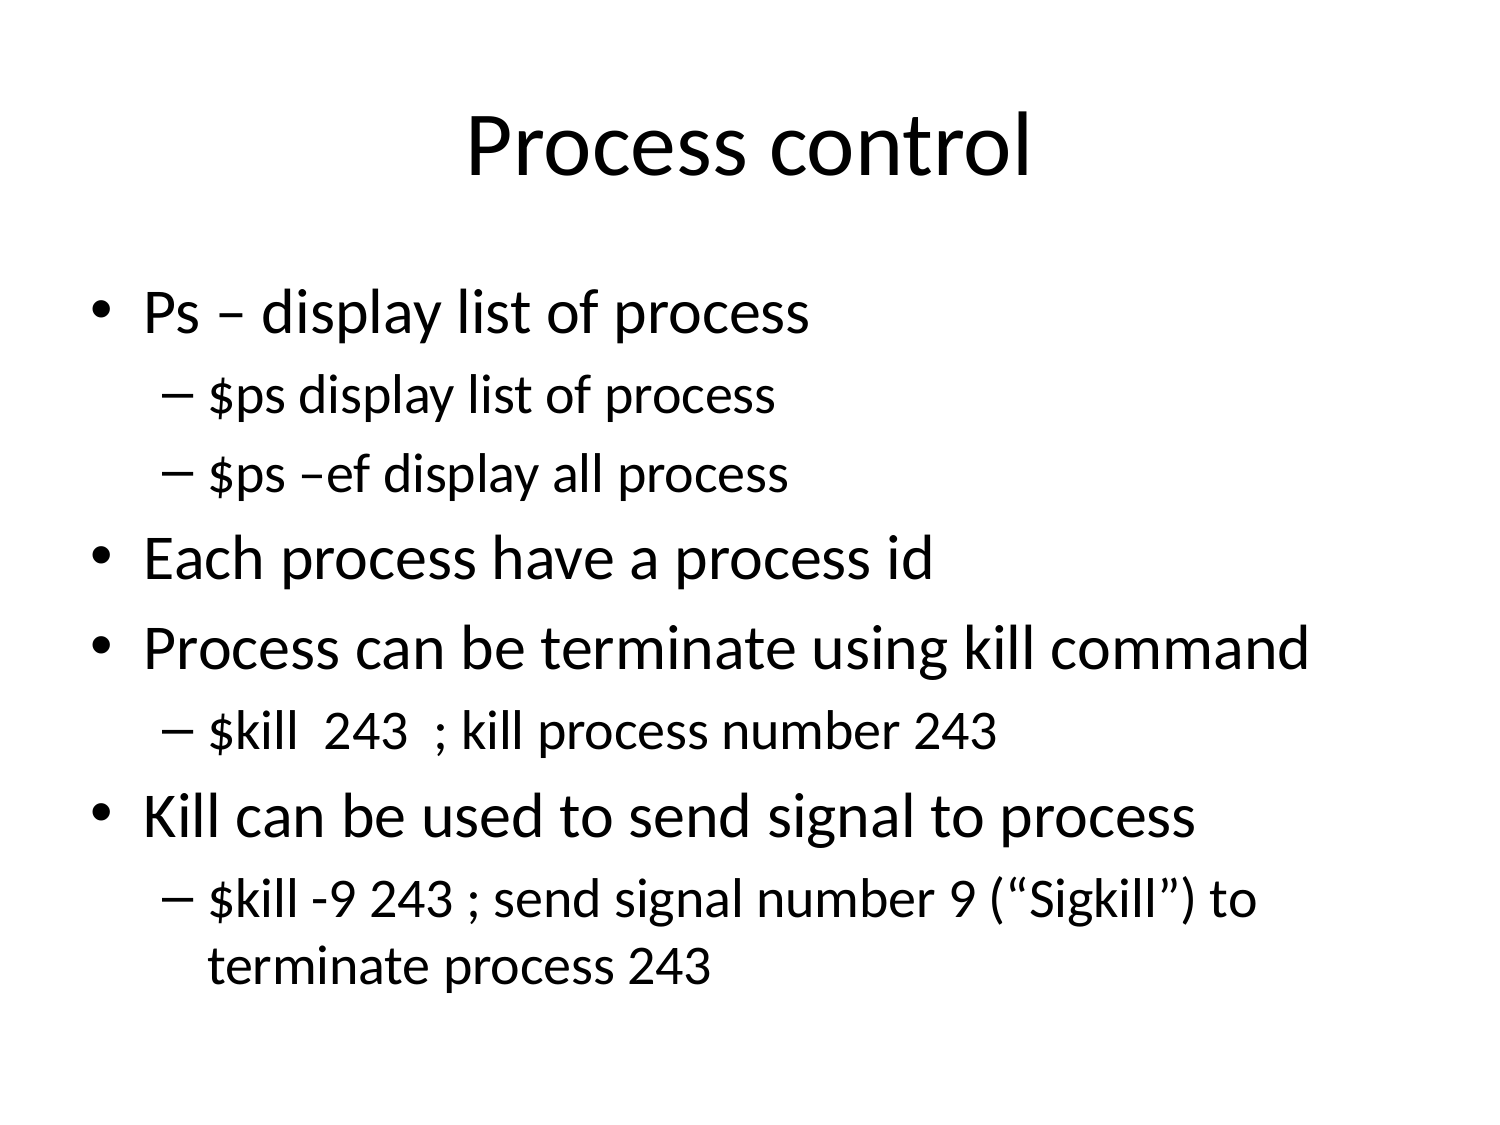

# Process control
Ps – display list of process
$ps display list of process
$ps –ef display all process
Each process have a process id
Process can be terminate using kill command
$kill  243  ; kill process number 243
Kill can be used to send signal to process
$kill -9 243 ; send signal number 9 (“Sigkill”) to terminate process 243